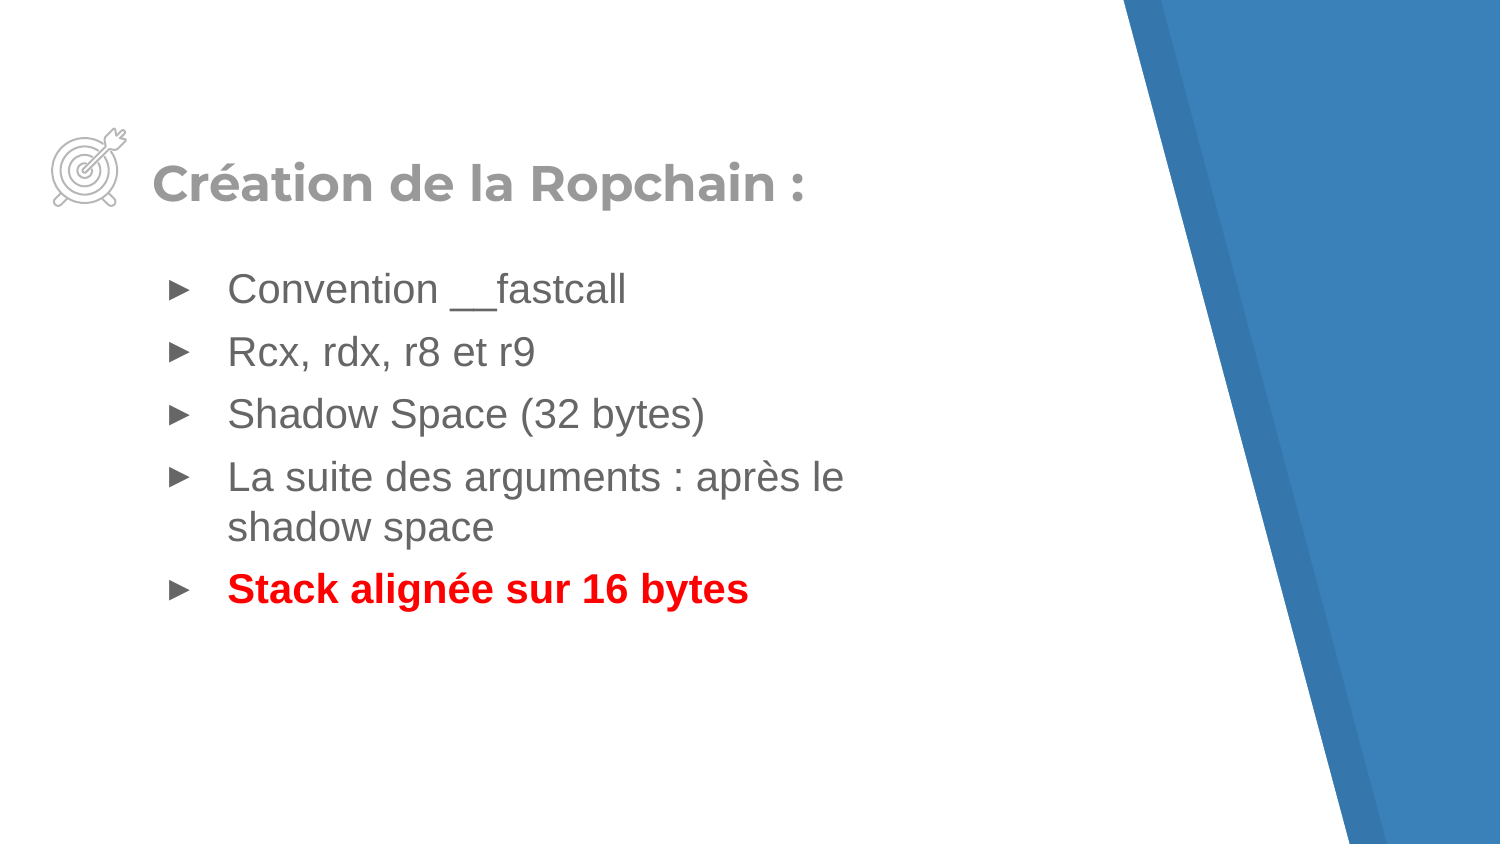

# Création de la Ropchain :
Convention __fastcall
Rcx, rdx, r8 et r9
Shadow Space (32 bytes)
La suite des arguments : après le shadow space
Stack alignée sur 16 bytes